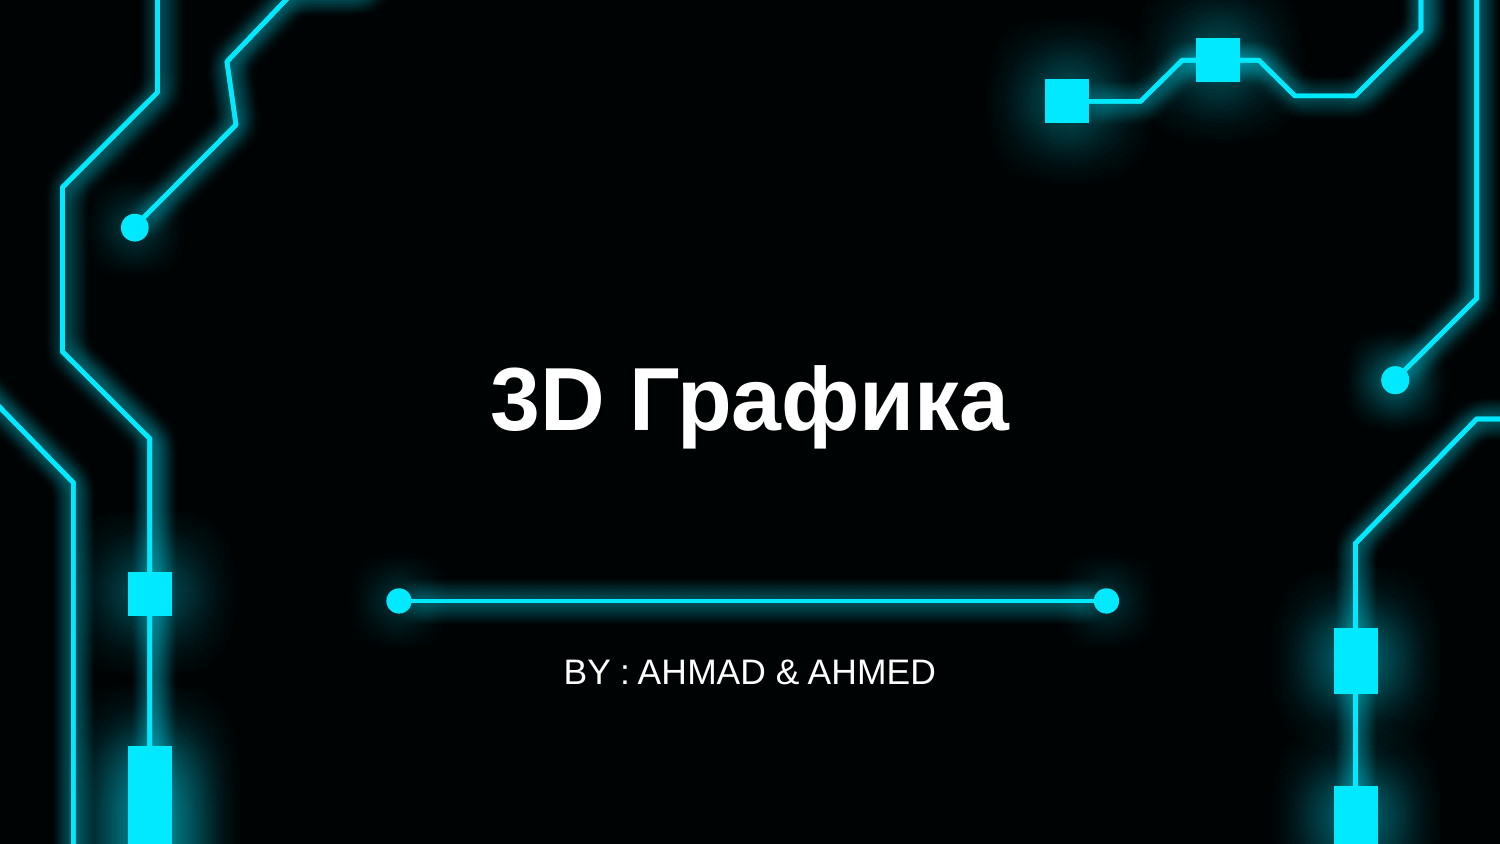

# 3D Графика

BY : AHMAD & AHMED